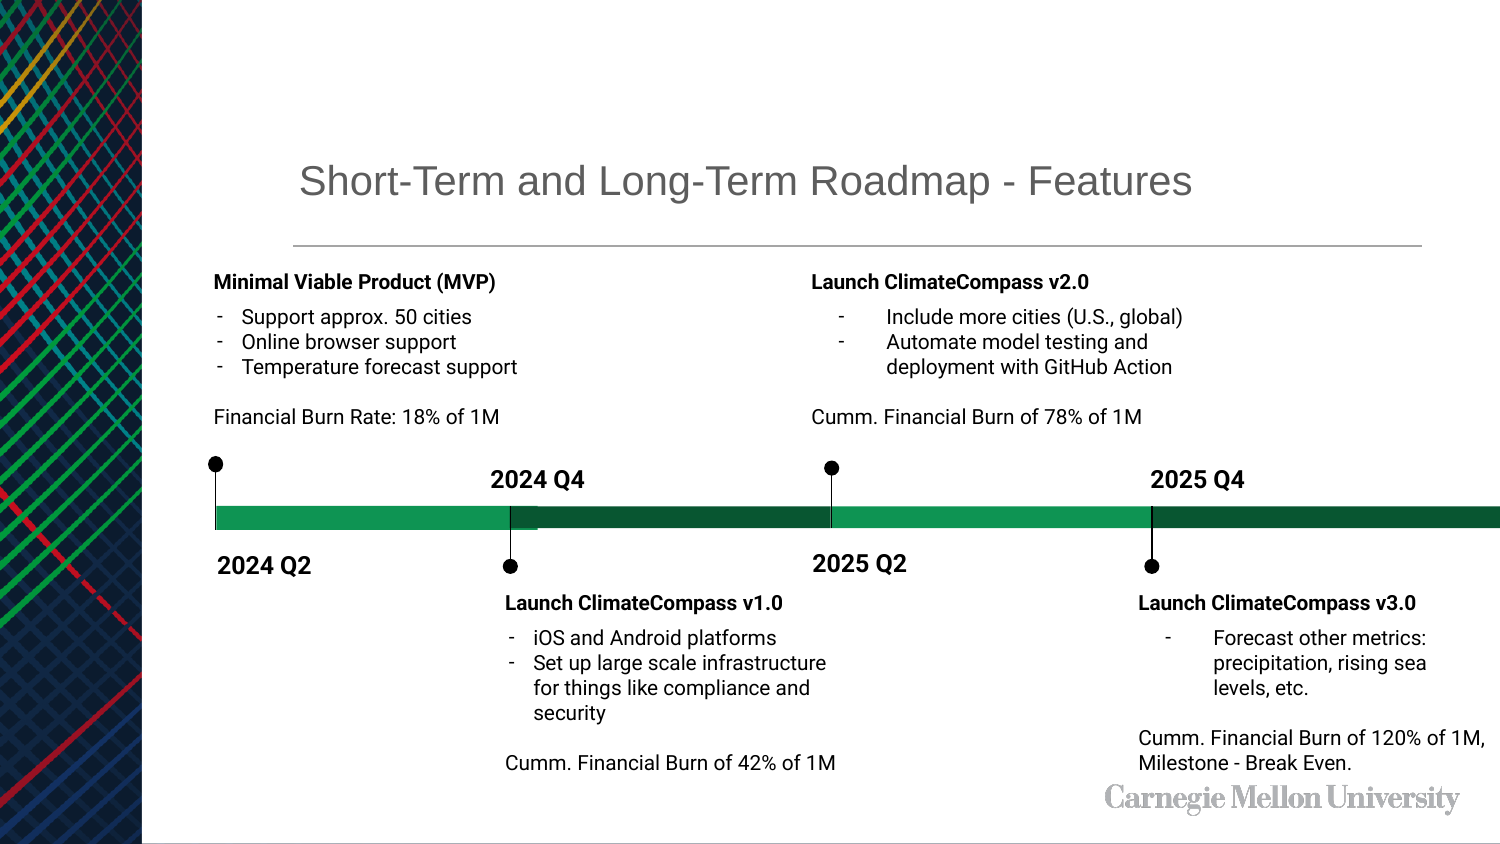

Short-Term and Long-Term Roadmap - Features
Launch ClimateCompass v2.0
Include more cities (U.S., global)
Automate model testing and deployment with GitHub Action

Cumm. Financial Burn of 78% of 1M

2025 Q2

Minimal Viable Product (MVP)
Support approx. 50 cities
Online browser support
Temperature forecast support

Financial Burn Rate: 18% of 1M

2024 Q2

2024 Q4

Launch ClimateCompass v1.0
iOS and Android platforms
Set up large scale infrastructure for things like compliance and security

Cumm. Financial Burn of 42% of 1M

2025 Q4

Launch ClimateCompass v3.0
Forecast other metrics: precipitation, rising sea levels, etc.
Cumm. Financial Burn of 120% of 1M,
Milestone - Break Even.